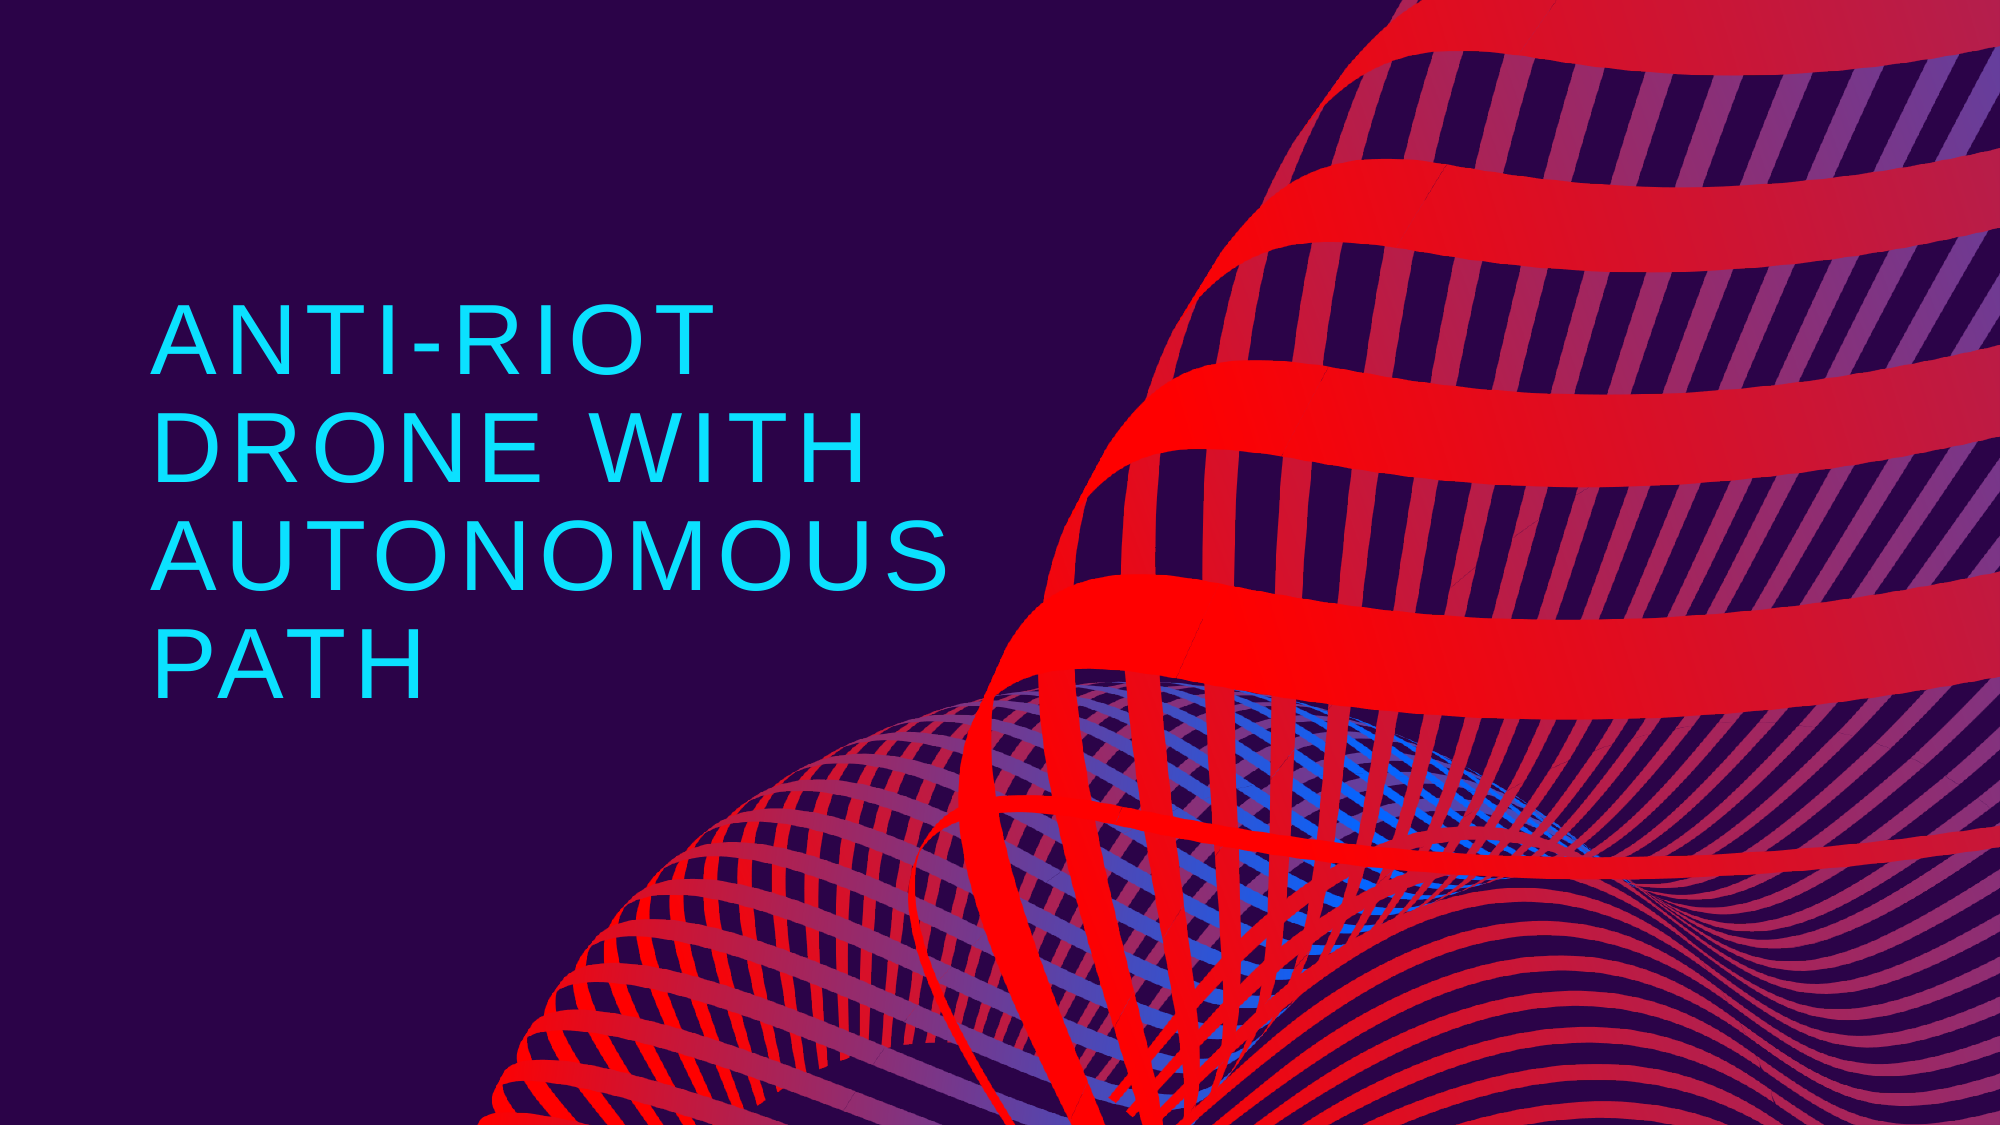

# ANTI-RIOT DRONE WITH AUTONOMOUS PATH
​